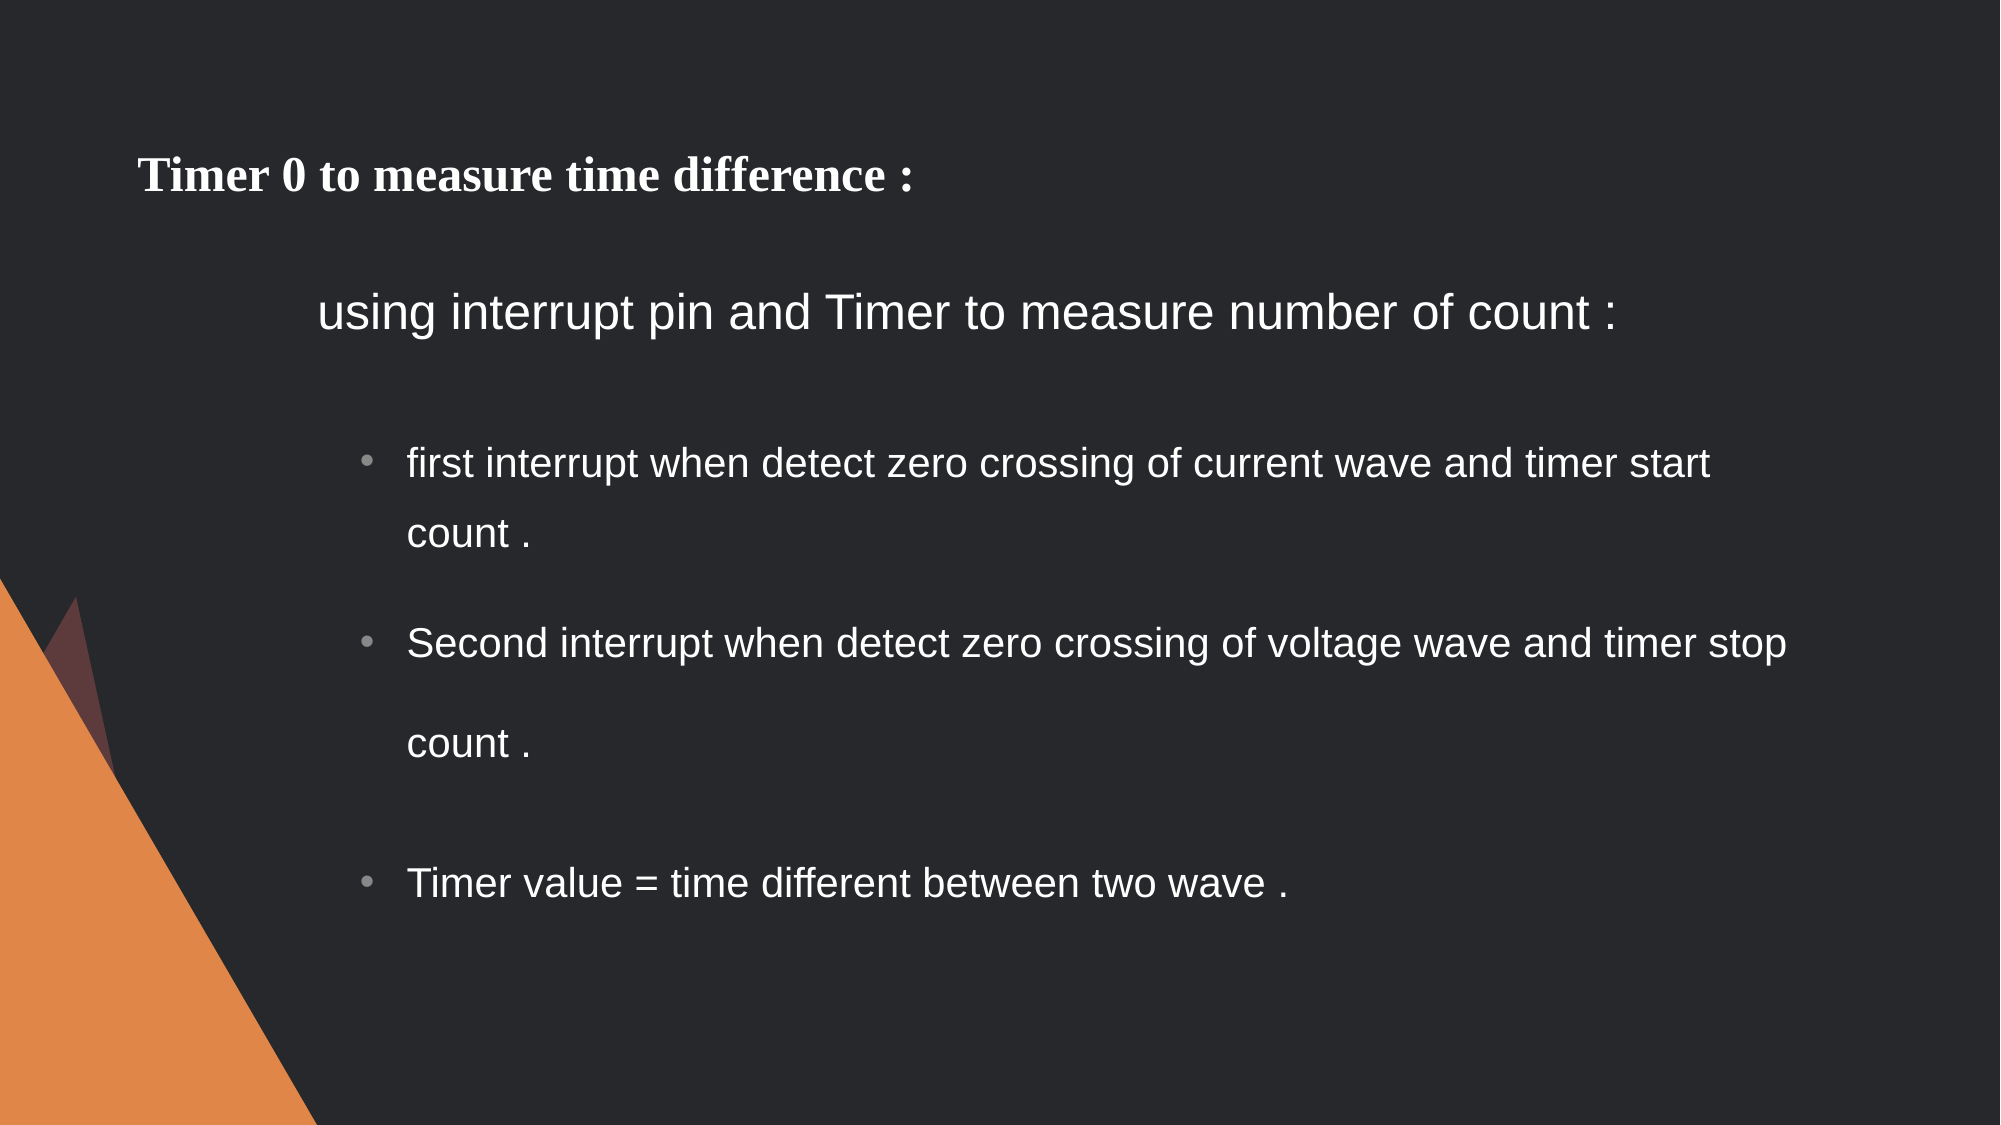

# Timer 0 to measure time difference :
 using interrupt pin and Timer to measure number of count :

first interrupt when detect zero crossing of current wave and timer start count .
Second interrupt when detect zero crossing of voltage wave and timer stop count .
Timer value = time different between two wave .